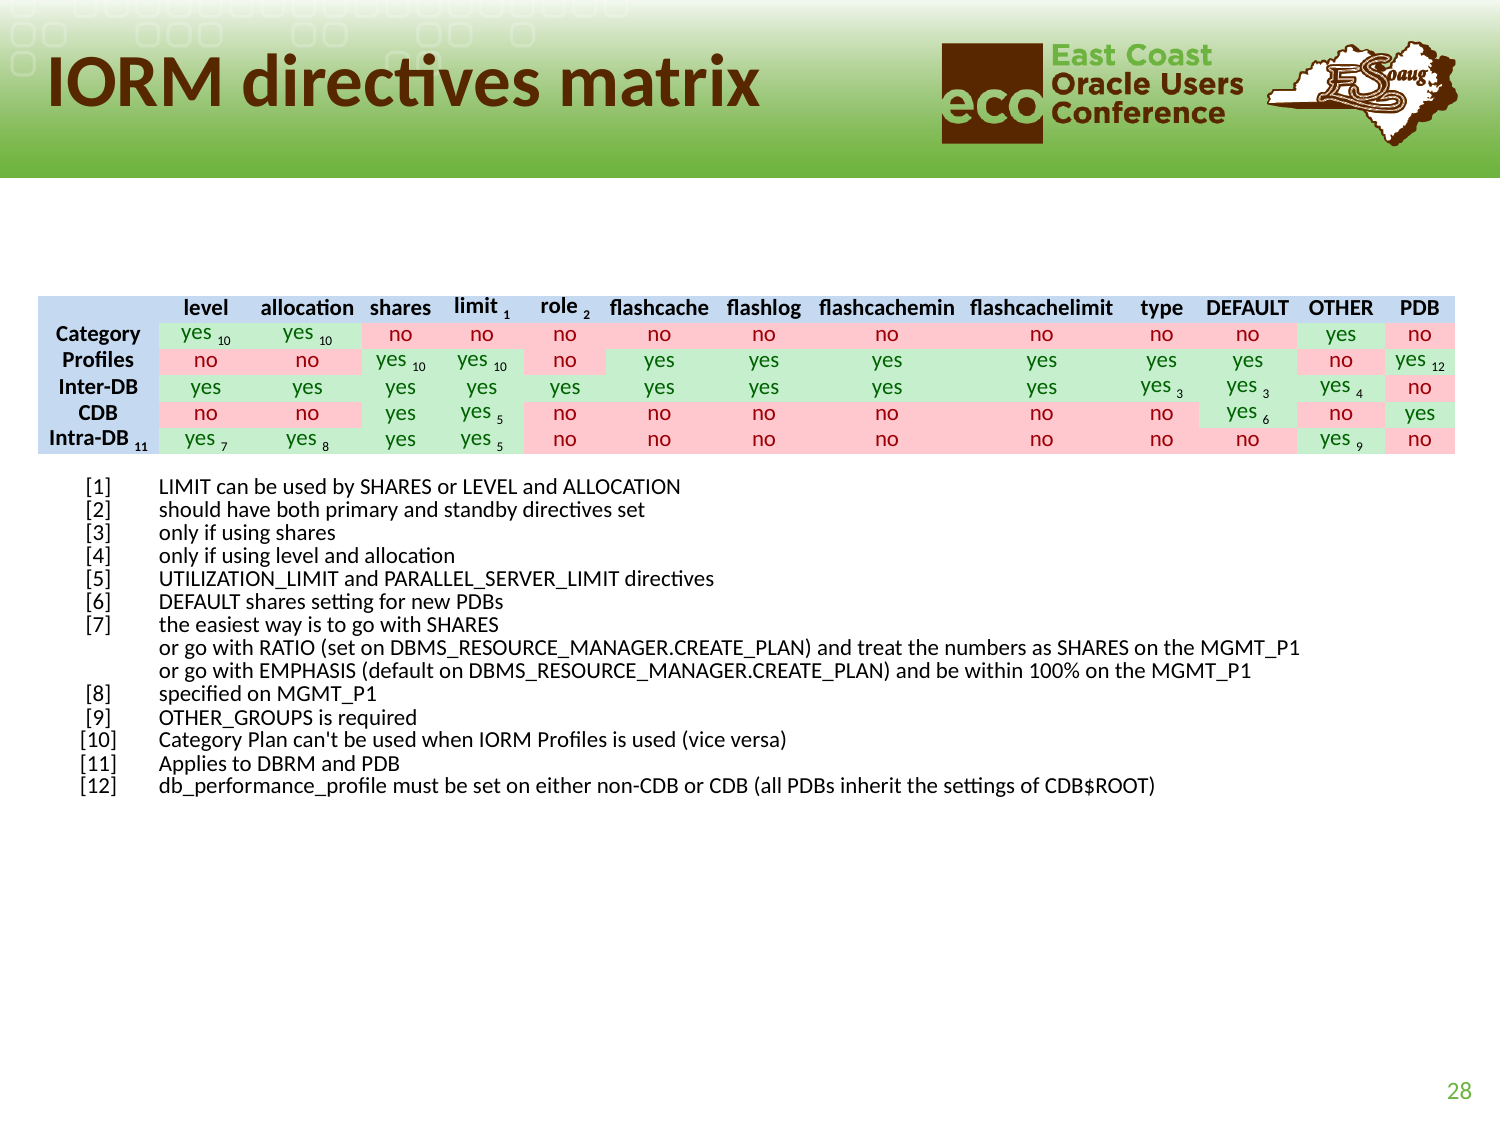

# IORM directives matrix
|  | level | allocation | shares | limit 1 | role 2 | flashcache | flashlog | flashcachemin | flashcachelimit | type | DEFAULT | OTHER | PDB |
| --- | --- | --- | --- | --- | --- | --- | --- | --- | --- | --- | --- | --- | --- |
| Category | yes 10 | yes 10 | no | no | no | no | no | no | no | no | no | yes | no |
| Profiles | no | no | yes 10 | yes 10 | no | yes | yes | yes | yes | yes | yes | no | yes 12 |
| Inter-DB | yes | yes | yes | yes | yes | yes | yes | yes | yes | yes 3 | yes 3 | yes 4 | no |
| CDB | no | no | yes | yes 5 | no | no | no | no | no | no | yes 6 | no | yes |
| Intra-DB 11 | yes 7 | yes 8 | yes | yes 5 | no | no | no | no | no | no | no | yes 9 | no |
|  |  |  |  |  |  |  |  |  |  |  |  |  |  |
| [1] | LIMIT can be used by SHARES or LEVEL and ALLOCATION |  |  |  |  |  |  |  |  |  |  |  |  |
| [2] | should have both primary and standby directives set |  |  |  |  |  |  |  |  |  |  |  |  |
| [3] | only if using shares |  |  |  |  |  |  |  |  |  |  |  |  |
| [4] | only if using level and allocation |  |  |  |  |  |  |  |  |  |  |  |  |
| [5] | UTILIZATION\_LIMIT and PARALLEL\_SERVER\_LIMIT directives |  |  |  |  |  |  |  |  |  |  |  |  |
| [6] | DEFAULT shares setting for new PDBs |  |  |  |  |  |  |  |  |  |  |  |  |
| [7] | the easiest way is to go with SHARES |  |  |  |  |  |  |  |  |  |  |  |  |
|  | or go with RATIO (set on DBMS\_RESOURCE\_MANAGER.CREATE\_PLAN) and treat the numbers as SHARES on the MGMT\_P1 |  |  |  |  |  |  |  |  |  |  |  |  |
|  | or go with EMPHASIS (default on DBMS\_RESOURCE\_MANAGER.CREATE\_PLAN) and be within 100% on the MGMT\_P1 |  |  |  |  |  |  |  |  |  |  |  |  |
| [8] | specified on MGMT\_P1 |  |  |  |  |  |  |  |  |  |  |  |  |
| [9] | OTHER\_GROUPS is required |  |  |  |  |  |  |  |  |  |  |  |  |
| [10] | Category Plan can't be used when IORM Profiles is used (vice versa) |  |  |  |  |  |  |  |  |  |  |  |  |
| [11] | Applies to DBRM and PDB |  |  |  |  |  |  |  |  |  |  |  |  |
| [12] | db\_performance\_profile must be set on either non-CDB or CDB (all PDBs inherit the settings of CDB$ROOT) |  |  |  |  |  |  |  |  |  |  |  |  |
28